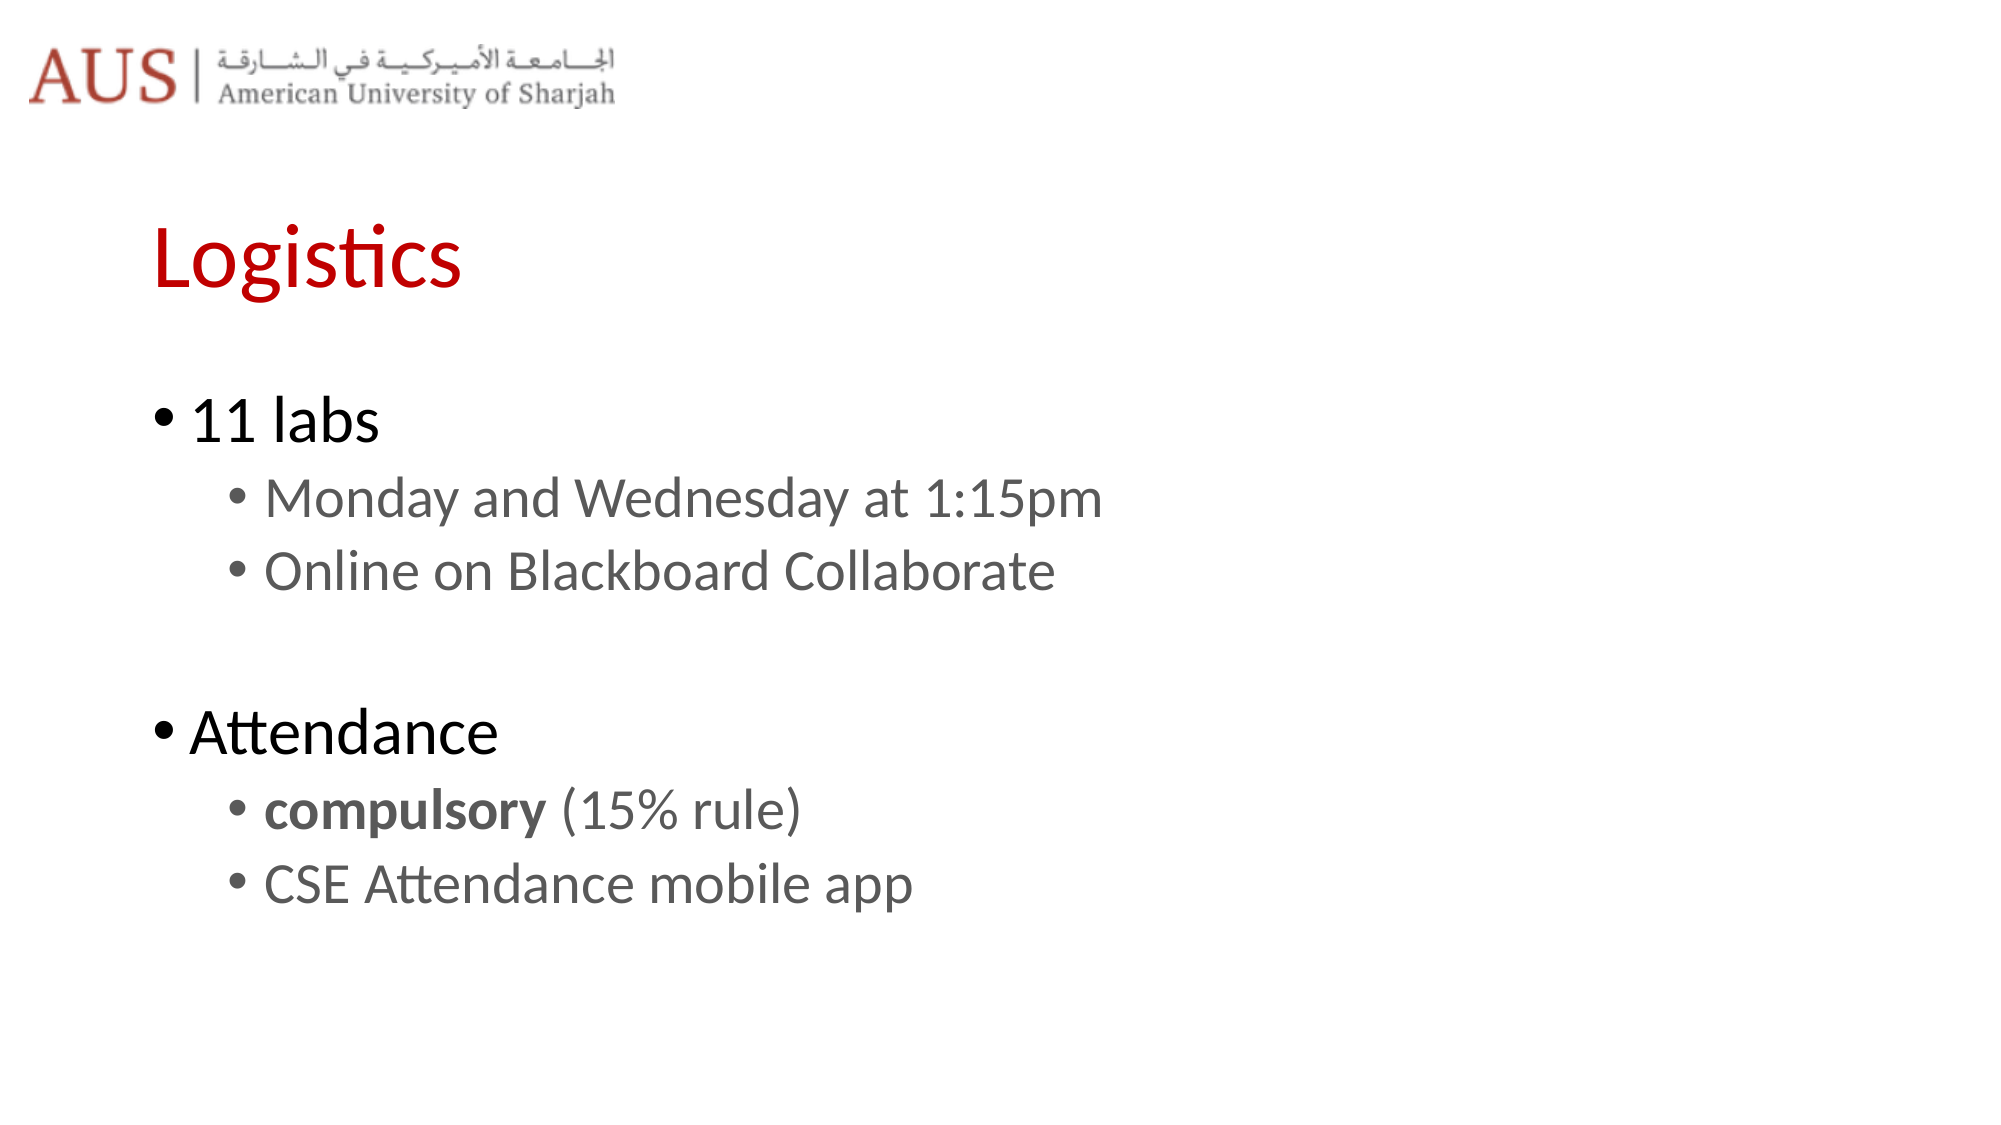

# Logistics
11 labs
Monday and Wednesday at 1:15pm
Online on Blackboard Collaborate

Attendance
compulsory (15% rule)
CSE Attendance mobile app